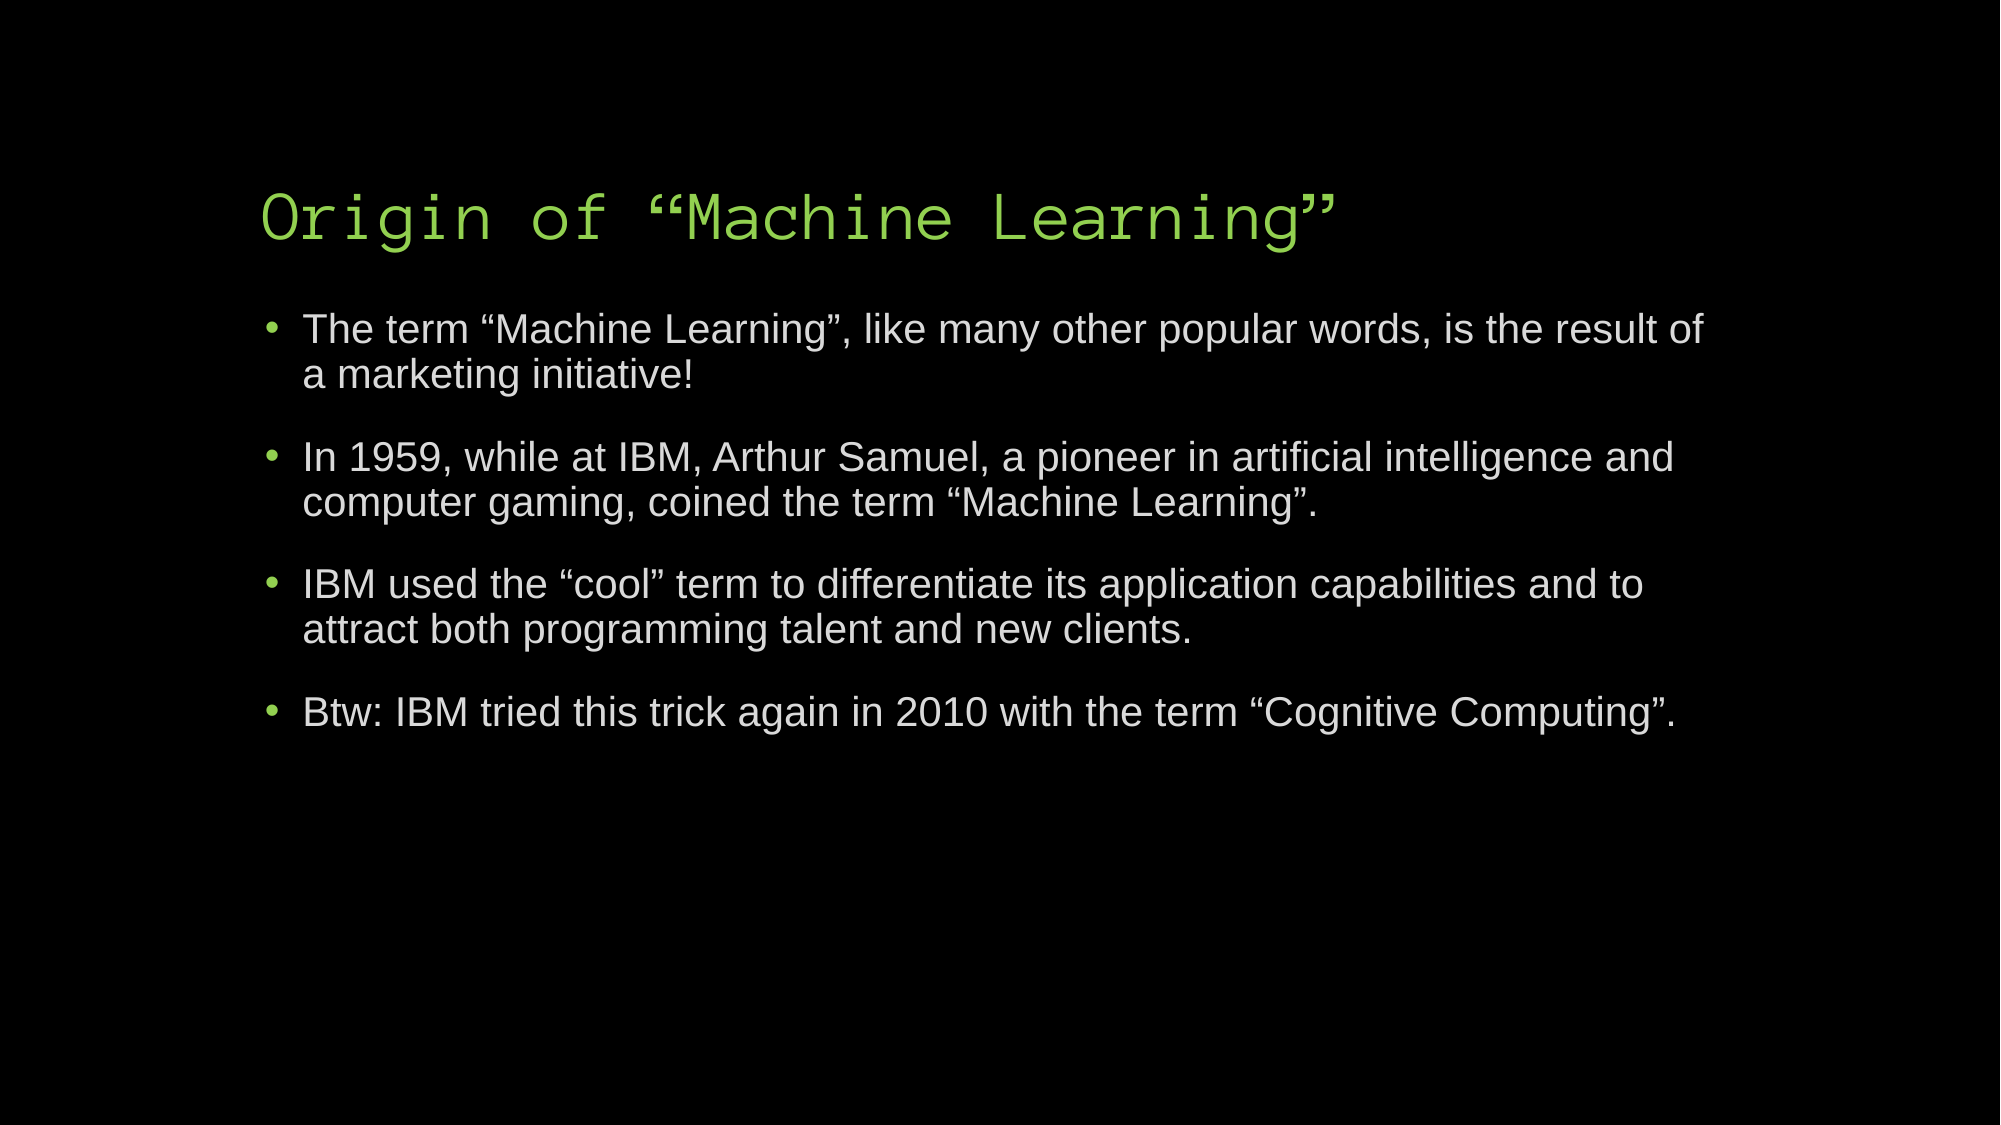

# Origin of “Machine Learning”
The term “Machine Learning”, like many other popular words, is the result of a marketing initiative!
In 1959, while at IBM, Arthur Samuel, a pioneer in artificial intelligence and computer gaming, coined the term “Machine Learning”.
IBM used the “cool” term to differentiate its application capabilities and to attract both programming talent and new clients.
Btw: IBM tried this trick again in 2010 with the term “Cognitive Computing”.